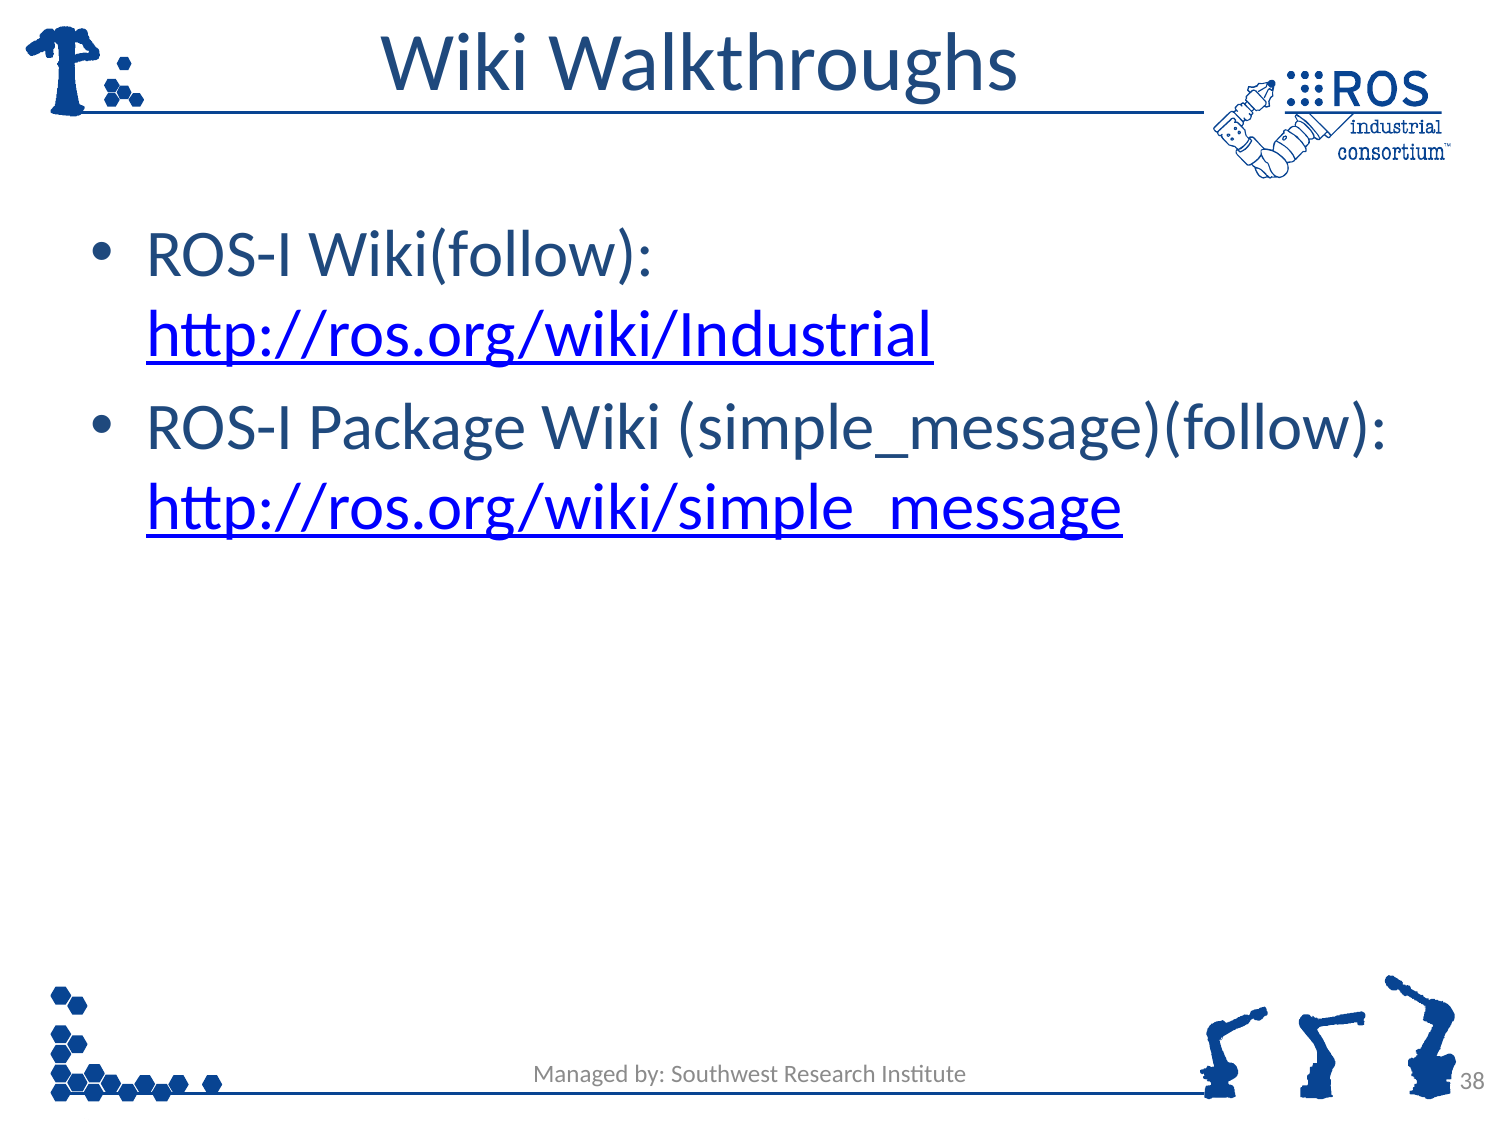

# Wiki Walkthroughs
ROS-I Wiki(follow): http://ros.org/wiki/Industrial
ROS-I Package Wiki (simple_message)(follow): http://ros.org/wiki/simple_message

Managed by: Southwest Research Institute
38